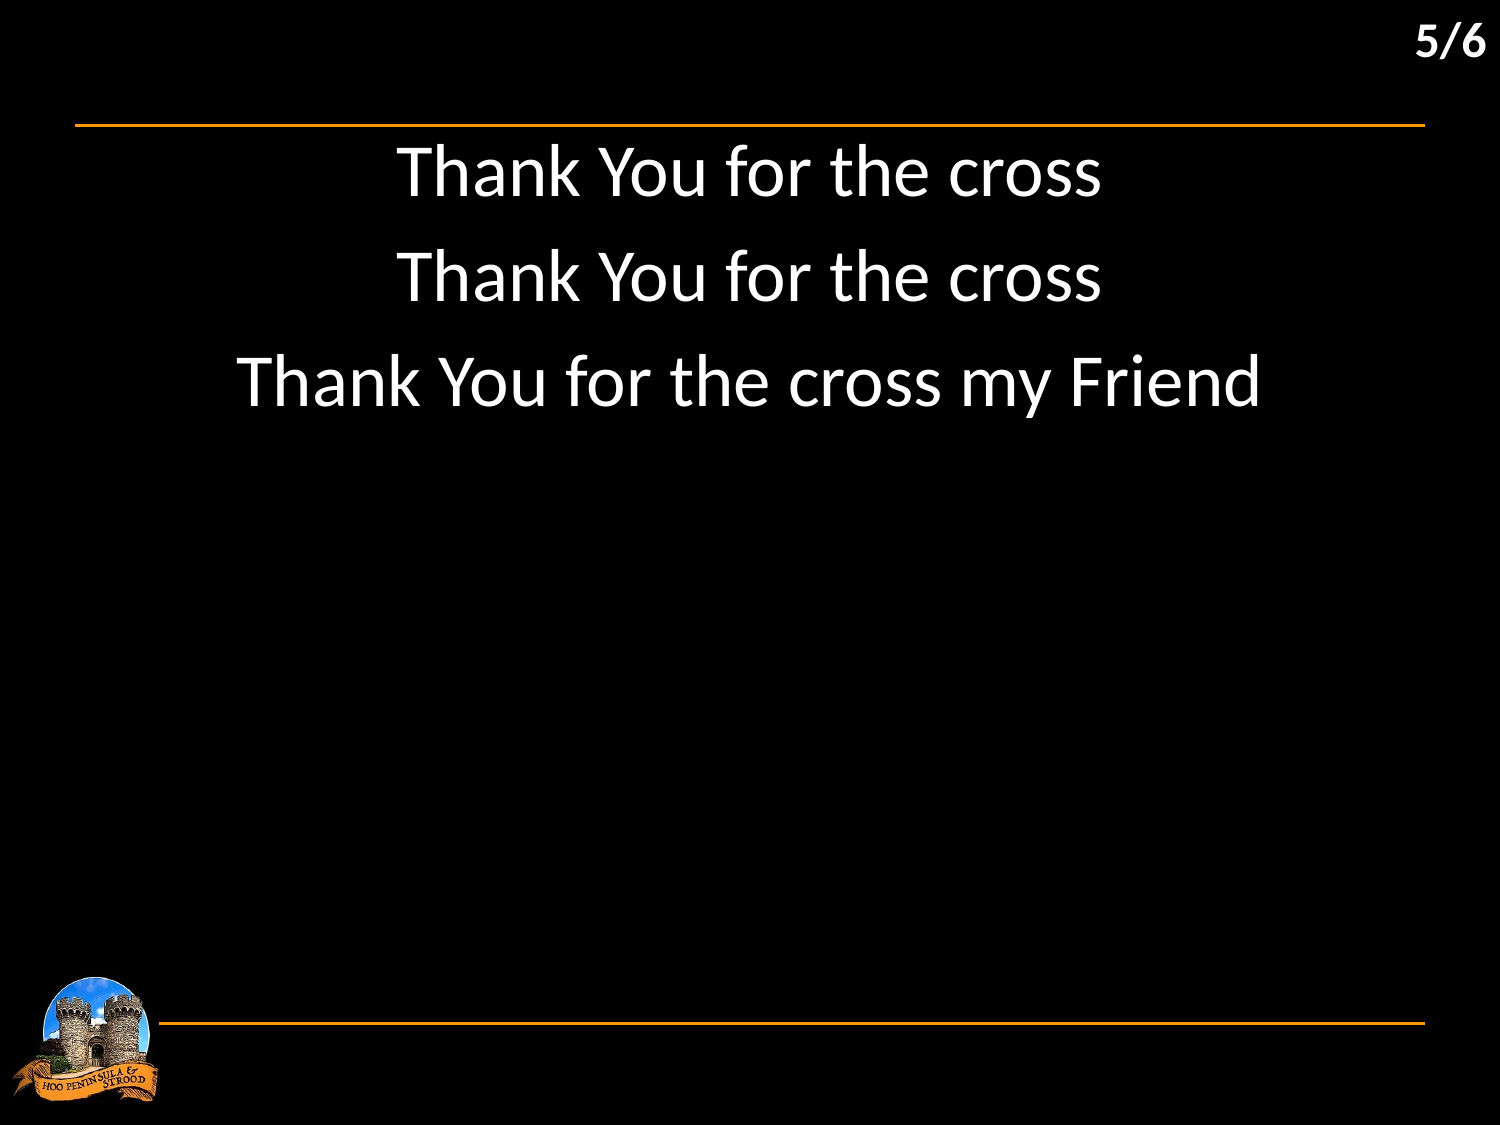

5/6
Thank You for the cross
Thank You for the cross
Thank You for the cross my Friend